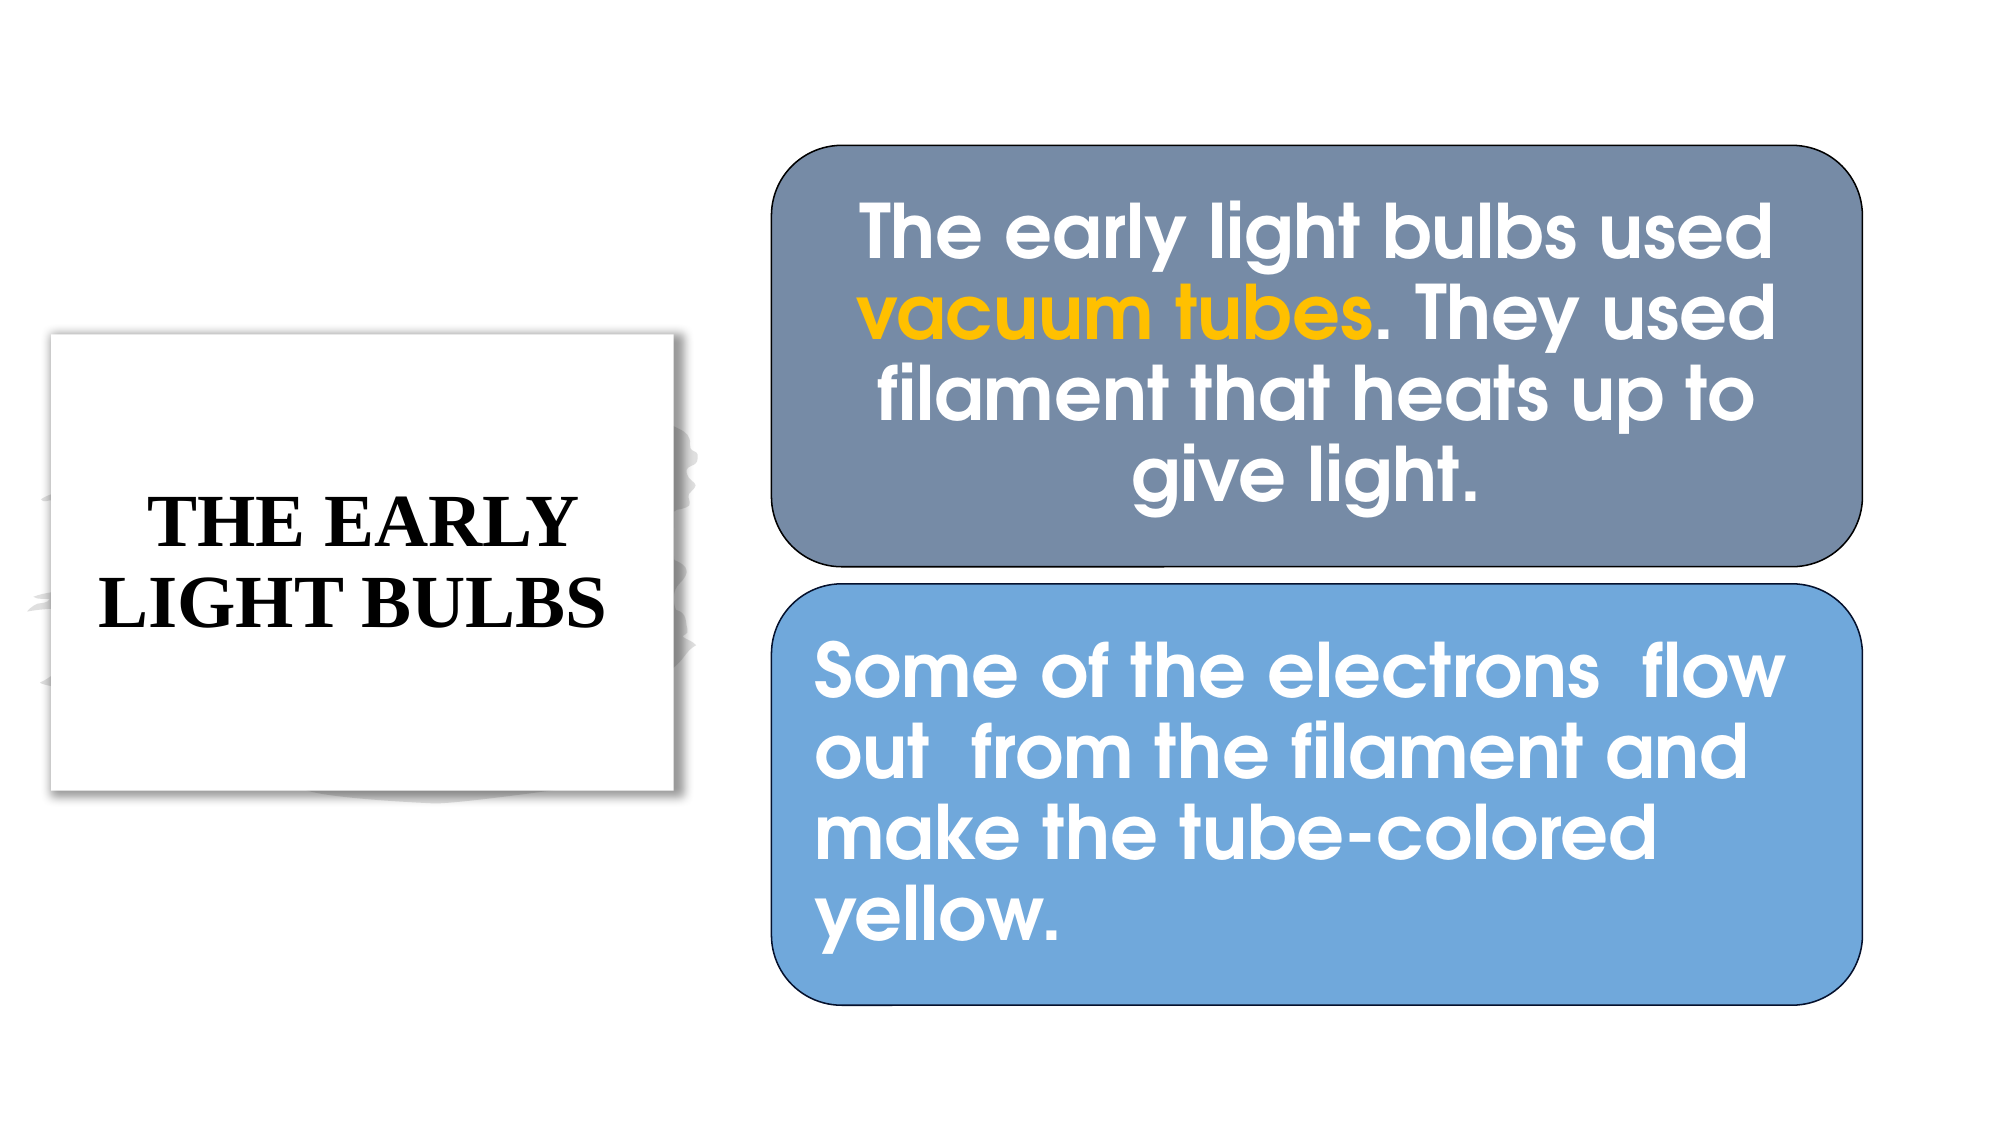

The early light bulbs used vacuum tubes. They used filament that heats up to give light.

Some of the electrons  flow out  from the filament and make the tube-colored yellow.
THE EARLY LIGHT BULBS